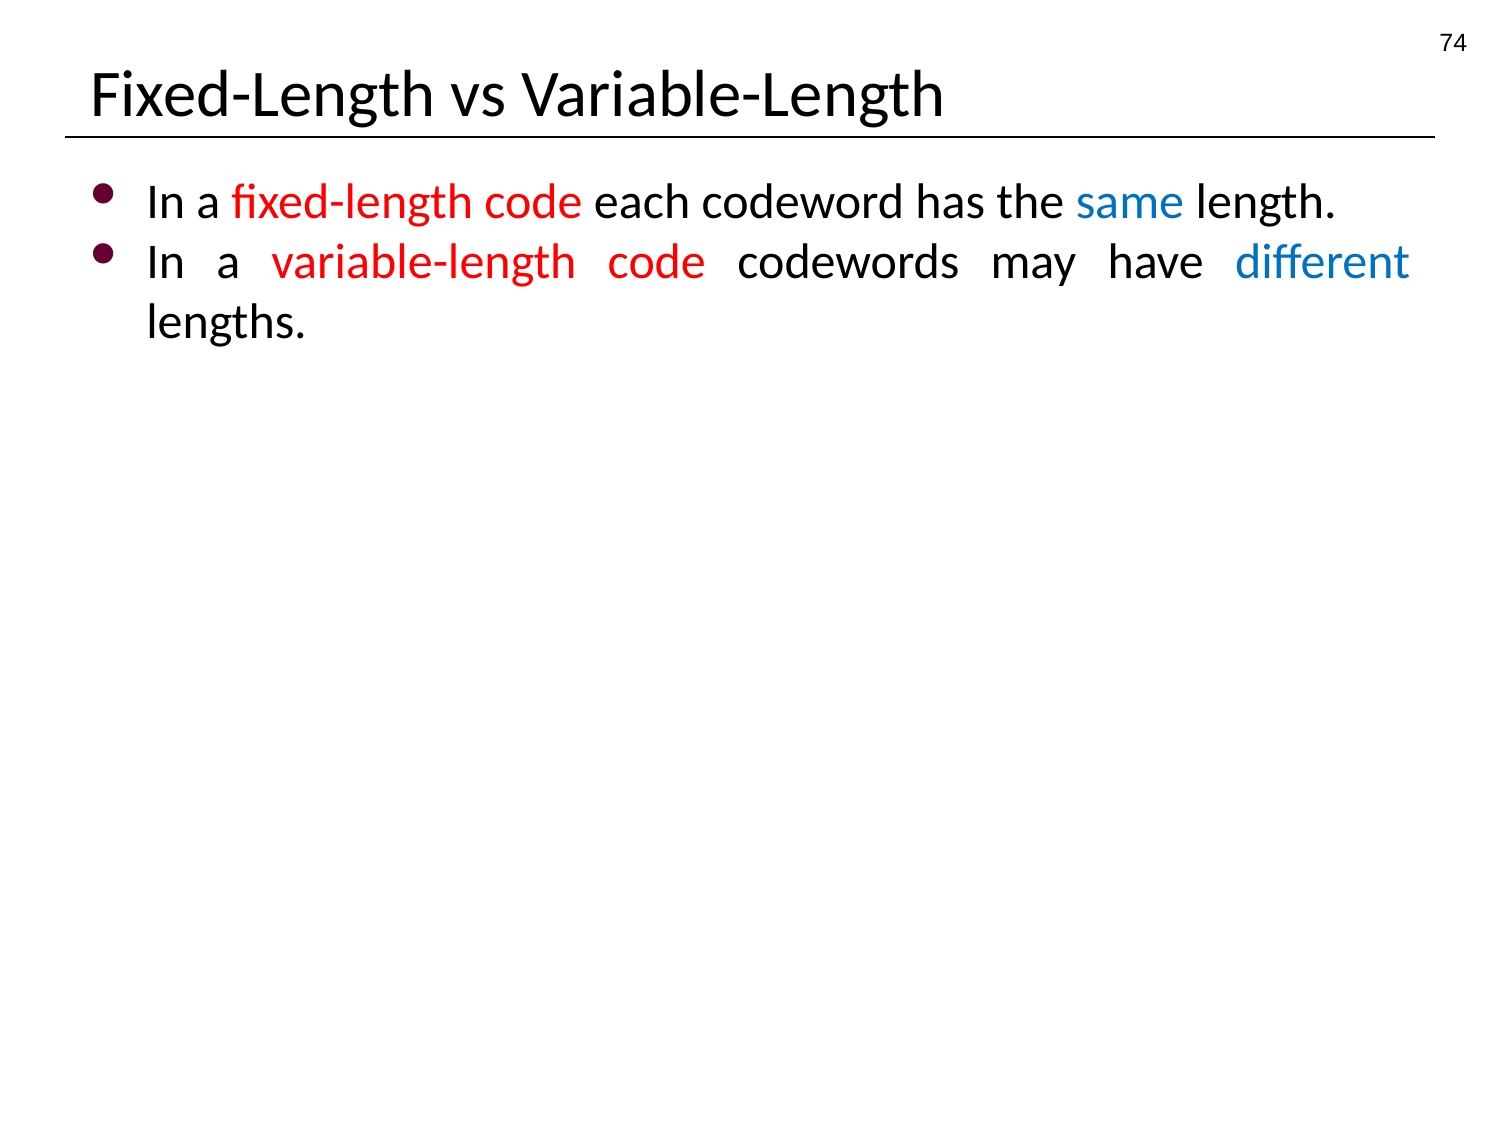

74
# Fixed-Length vs Variable-Length
In a fixed-length code each codeword has the same length.
In a variable-length code codewords may have different lengths.